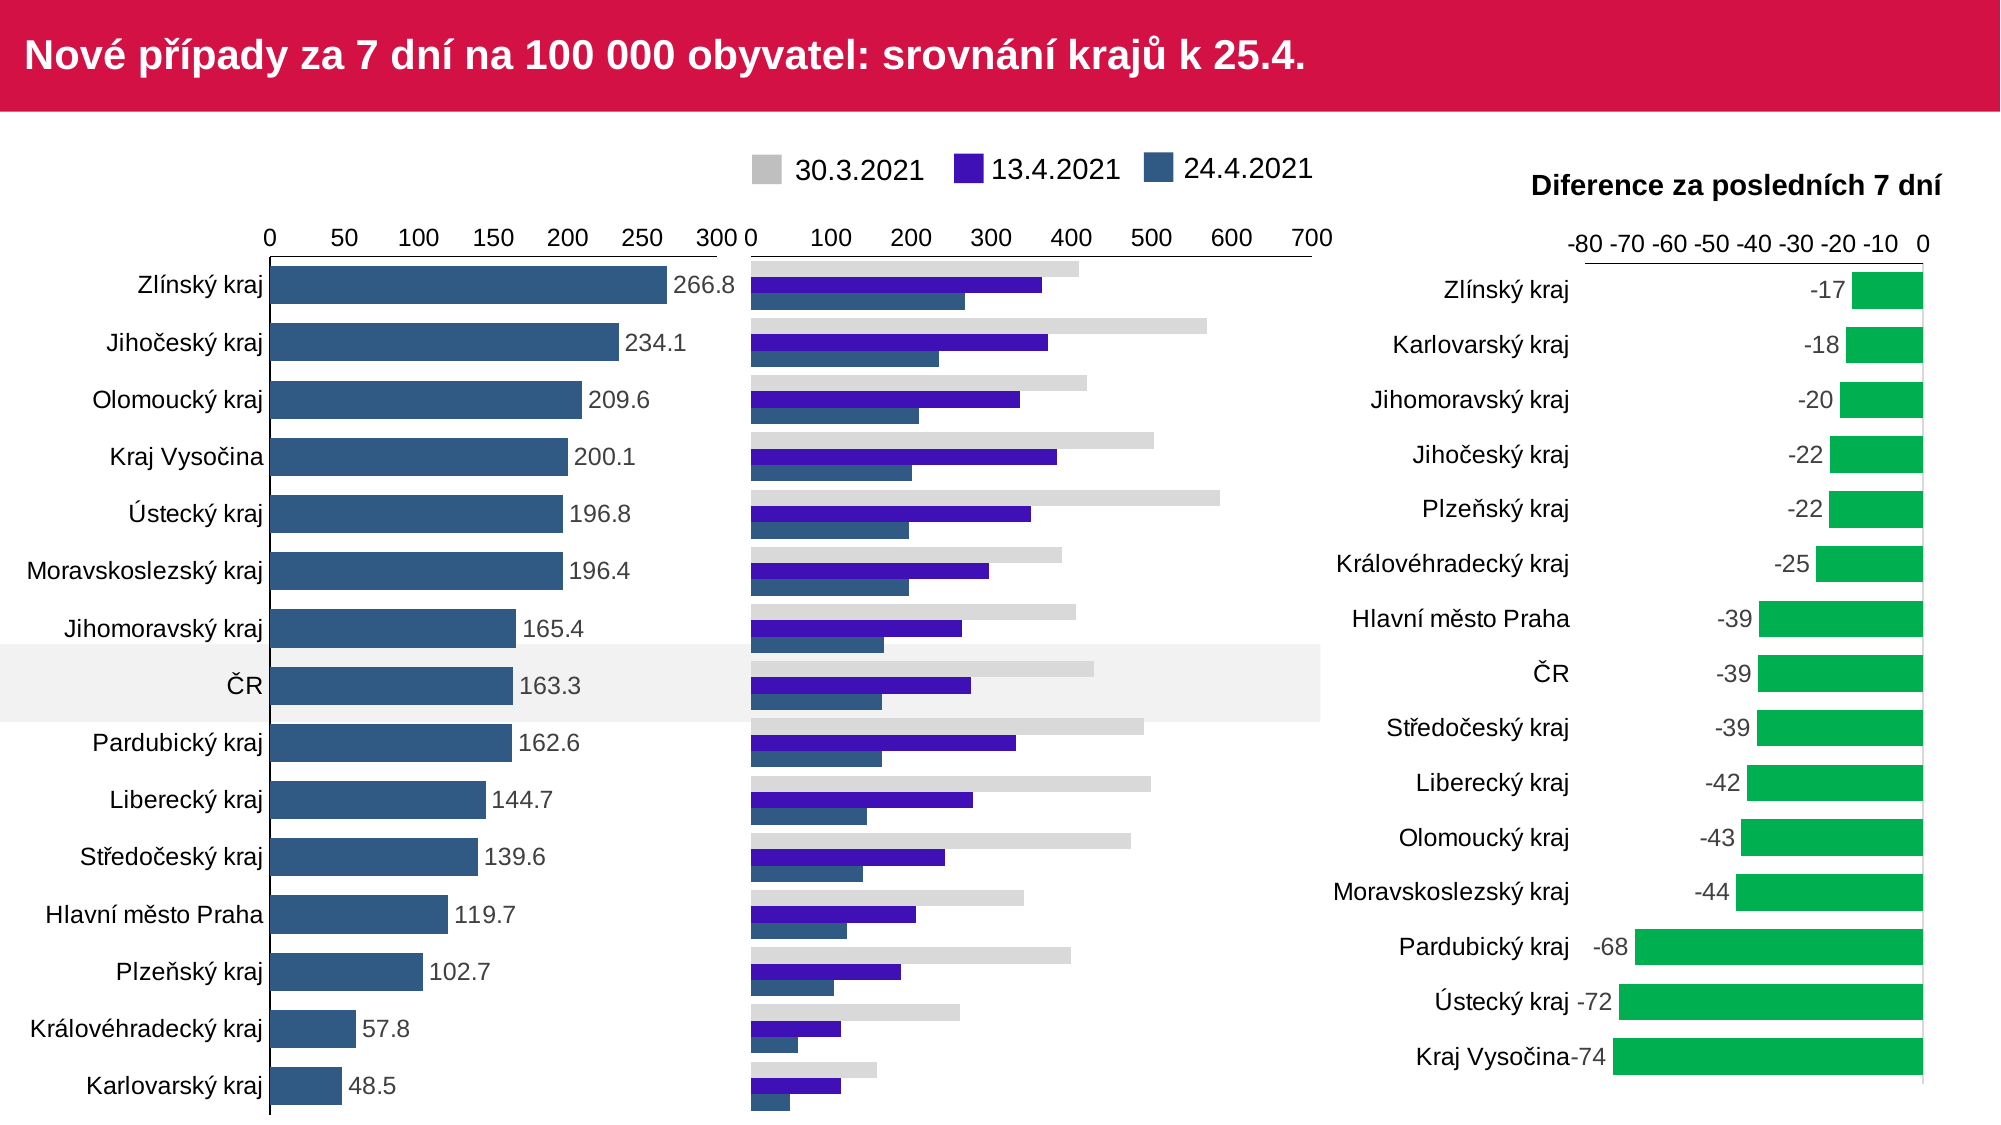

# Nové případy za 7 dní na 100 000 obyvatel: srovnání krajů k 25.4.
24.4.2021
13.4.2021
30.3.2021

Diference za posledních 7 dní

### Chart

| Category | Series 3 |
|---|---|
| Zlínský kraj | 266.755928624765 |
| Jihočeský kraj | 234.13131537395 |
| Olomoucký kraj | 209.646922936955 |
| Kraj Vysočina | 200.073360232085 |
| Ústecký kraj | 196.841521867558 |
| Moravskoslezský kraj | 196.411778376212 |
| Jihomoravský kraj | 165.353874909919 |
| ČR | 163.260703095463 |
| Pardubický kraj | 162.629003065078 |
| Liberecký kraj | 144.695620816335 |
| Středočeský kraj | 139.624774661929 |
| Hlavní město Praha | 119.687950481659 |
| Plzeňský kraj | 102.729450295728 |
| Královéhradecký kraj | 57.826834914356 |
| Karlovarský kraj | 48.529850948877 |

### Chart

| Category | incidence_7_dni_100_000 | incidence_7_dni_100_0002 | incidence_7_dni_100_0003 |
|---|---|---|---|
| Zlínský kraj | 409.746719193895 | 362.71253358052 | 266.755928624765 |
| Jihočeský kraj | 569.33656066066 | 370.293890694211 | 234.13131537395 |
| Kraj Vysočina | 418.977397688346 | 335.276852606346 | 209.646922936955 |
| Ústecký kraj | 502.537204818237 | 381.316286559973 | 200.073360232085 |
| Olomoucký kraj | 585.165019215191 | 349.466786038381 | 196.841521867558 |
| Moravskoslezský kraj | 388.075689336206 | 297.033249232219 | 196.411778376212 |
| Pardubický kraj | 404.869508023983 | 263.089676163118 | 165.353874909919 |
| ČR | 427.877884846734 | 273.669038134591 | 163.260703095463 |
| Jihomoravský kraj | 489.800291584236 | 330.615196819359 | 162.629003065078 |
| Liberecký kraj | 498.771664901169 | 276.769816763956 | 144.695620816335 |
| Středočeský kraj | 474.464332511996 | 241.78043968087 | 139.624774661929 |
| Hlavní město Praha | 339.883574206906 | 205.697146442926 | 119.687950481659 |
| Plzeňský kraj | 398.881842484899 | 187.489722816956 | 102.729450295728 |
| Královéhradecký kraj | 260.85522082056 | 112.390713626648 | 57.826834914356 |
| Karlovarský kraj | 157.128118806505 | 112.670702902288 | 48.529850948877 |

### Chart

| Category | 7D | Column2 | Column3 |
|---|---|---|---|
| Zlínský kraj | -16.822445949309042 | -16.822445949309042 | 0.0 |
| Karlovarský kraj | -18.325957700974996 | -18.325957700974996 | 0.0 |
| Jihomoravský kraj | -19.71494703390701 | -19.71494703390701 | 0.0 |
| Jihočeský kraj | -22.04684799940398 | -22.04684799940398 | 0.0 |
| Plzeňský kraj | -22.207191400561996 | -22.207191400561996 | 0.0 |
| Královéhradecký kraj | -25.378548238275997 | -25.378548238275997 | 0.0 |
| Hlavní město Praha | -38.88914479372501 | -38.88914479372501 | 0.0 |
| ČR | -39.124966020472016 | -39.124966020472016 | 0.0 |
| Středočeský kraj | -39.41836968222 | -39.41836968222 | 0.0 |
| Liberecký kraj | -41.69577858414698 | -41.69577858414698 | 0.0 |
| Olomoucký kraj | -43.03695323686898 | -43.03695323686898 | 0.0 |
| Moravskoslezský kraj | -44.230133298460004 | -44.230133298460004 | 0.0 |
| Pardubický kraj | -68.304181287333 | -68.304181287333 | 0.0 |
| Ústecký kraj | -72.11026048613499 | -72.11026048613499 | 0.0 |
| Kraj Vysočina | -73.55638243826598 | -73.55638243826598 | 0.0 |